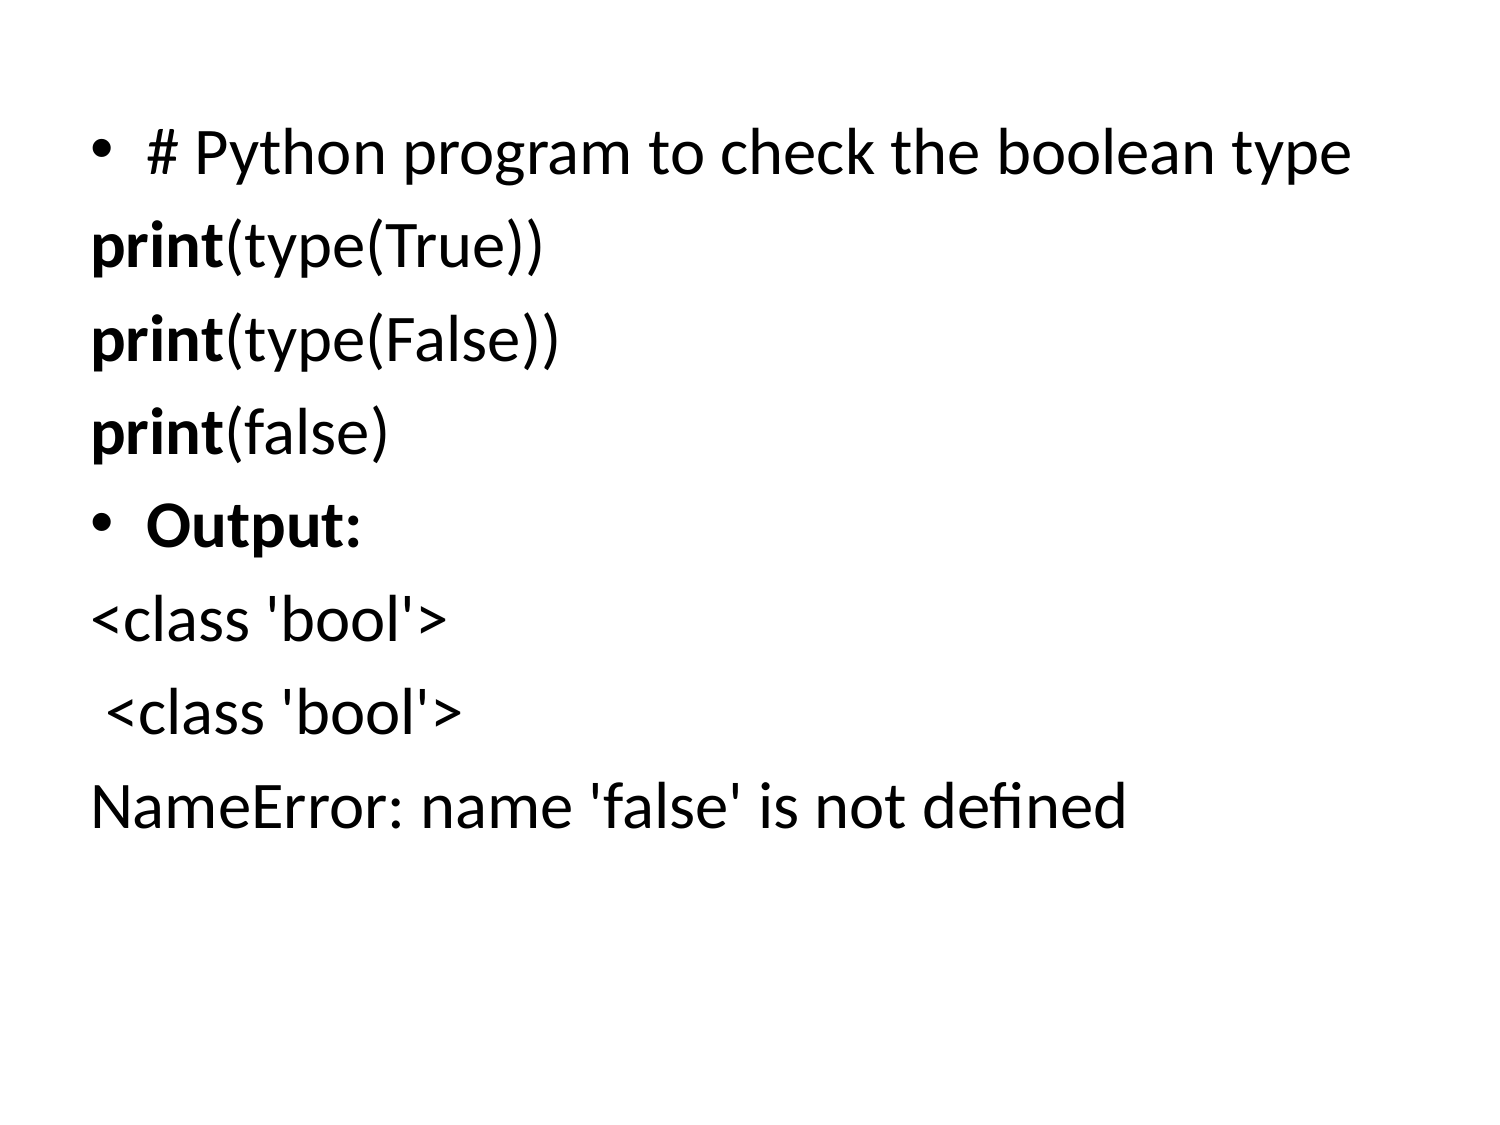

# Python program to check the boolean type
print(type(True))
print(type(False))
print(false)
Output:
<class 'bool'>
 <class 'bool'>
NameError: name 'false' is not defined